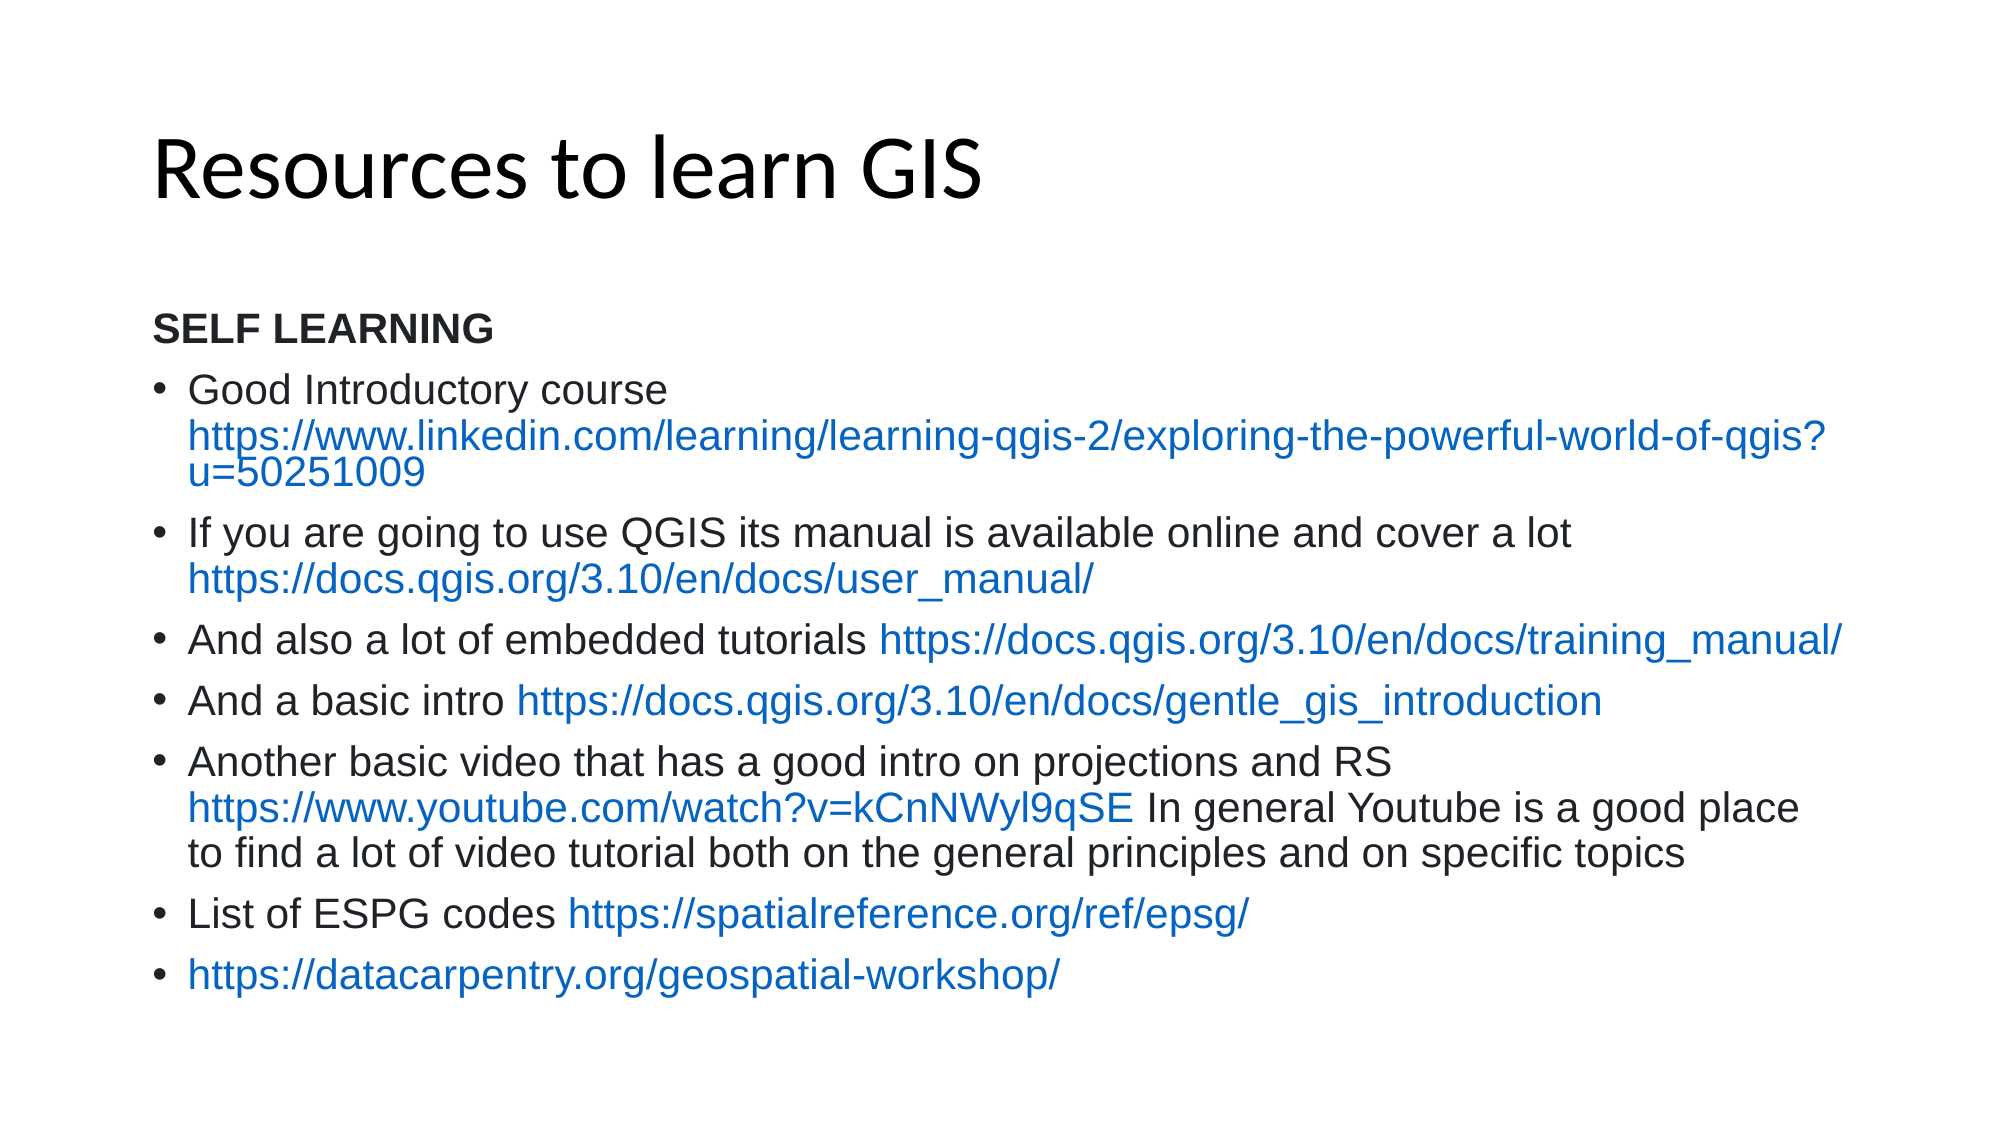

# Resources to learn GIS
SELF LEARNING
Good Introductory course https://www.linkedin.com/learning/learning-qgis-2/exploring-the-powerful-world-of-qgis?u=50251009
If you are going to use QGIS its manual is available online and cover a lot https://docs.qgis.org/3.10/en/docs/user_manual/
And also a lot of embedded tutorials https://docs.qgis.org/3.10/en/docs/training_manual/
And a basic intro https://docs.qgis.org/3.10/en/docs/gentle_gis_introduction
Another basic video that has a good intro on projections and RS https://www.youtube.com/watch?v=kCnNWyl9qSE In general Youtube is a good place to find a lot of video tutorial both on the general principles and on specific topics
List of ESPG codes https://spatialreference.org/ref/epsg/
https://datacarpentry.org/geospatial-workshop/